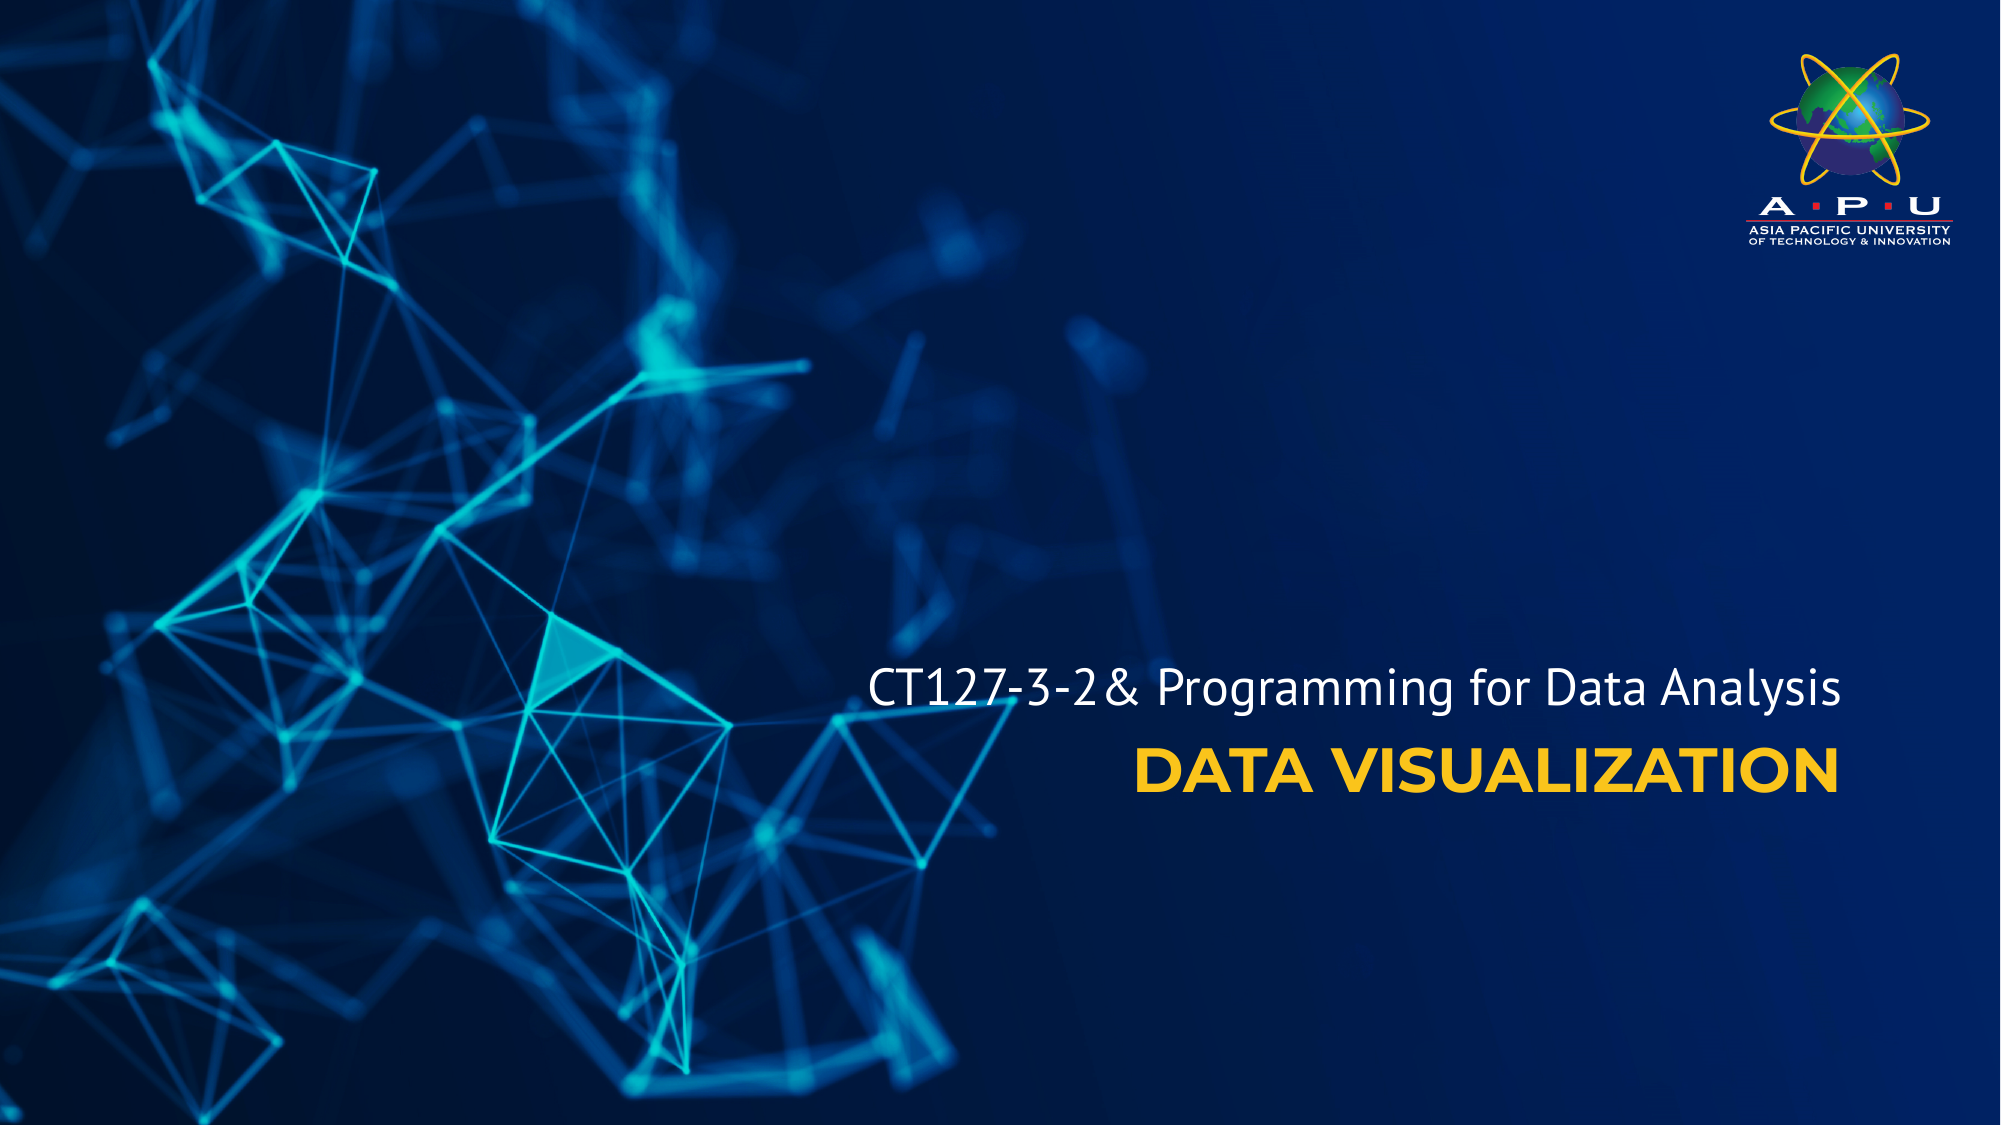

CT127-3-2& Programming for Data Analysis
# Data Visualization